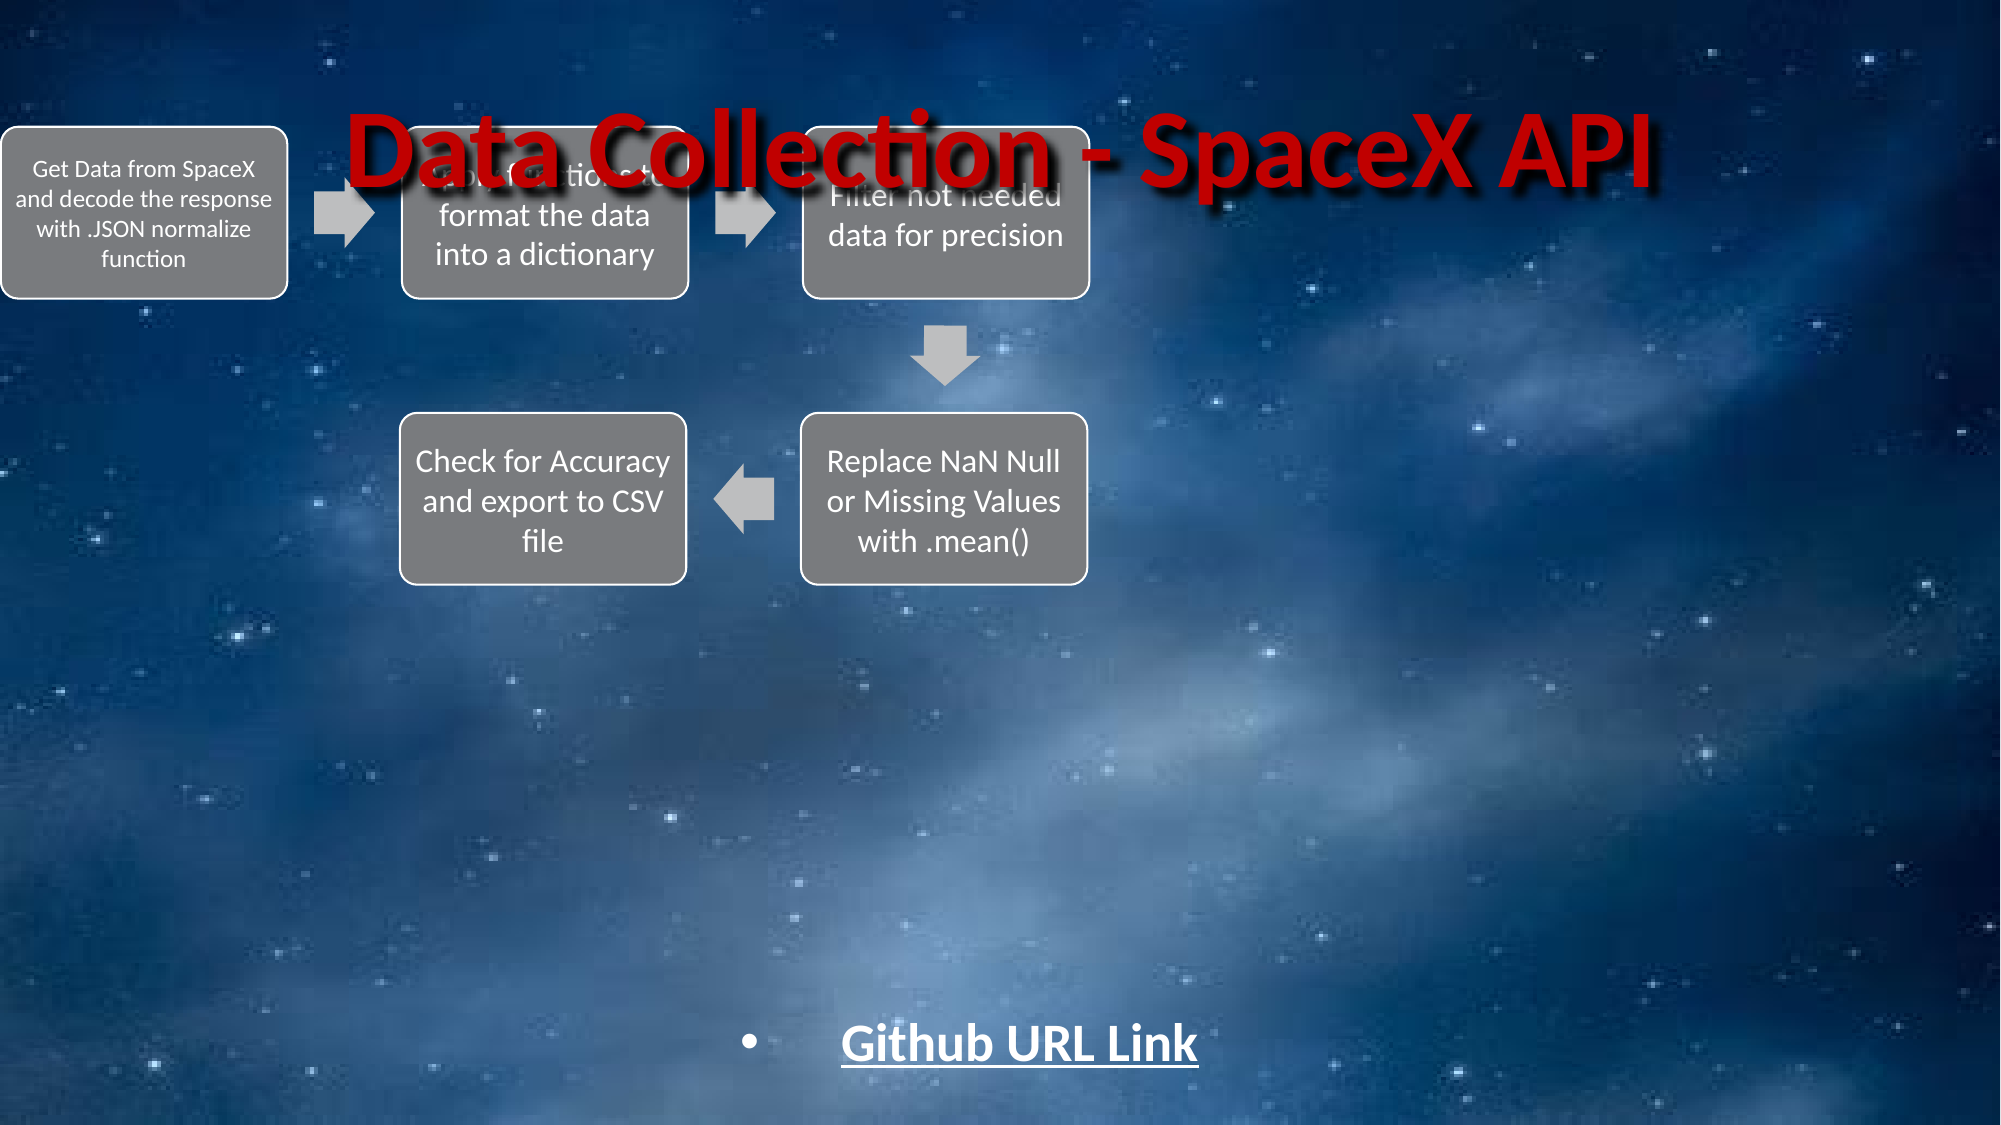

Data Collection - SpaceX API
Get Data from SpaceX and decode the response with .JSON normalize function

Apply functions to format the data into a dictionary

Filter not needed data for precision

Replace NaN Null or Missing Values with .mean()

Check for Accuracy and export to CSV file
Github URL Link